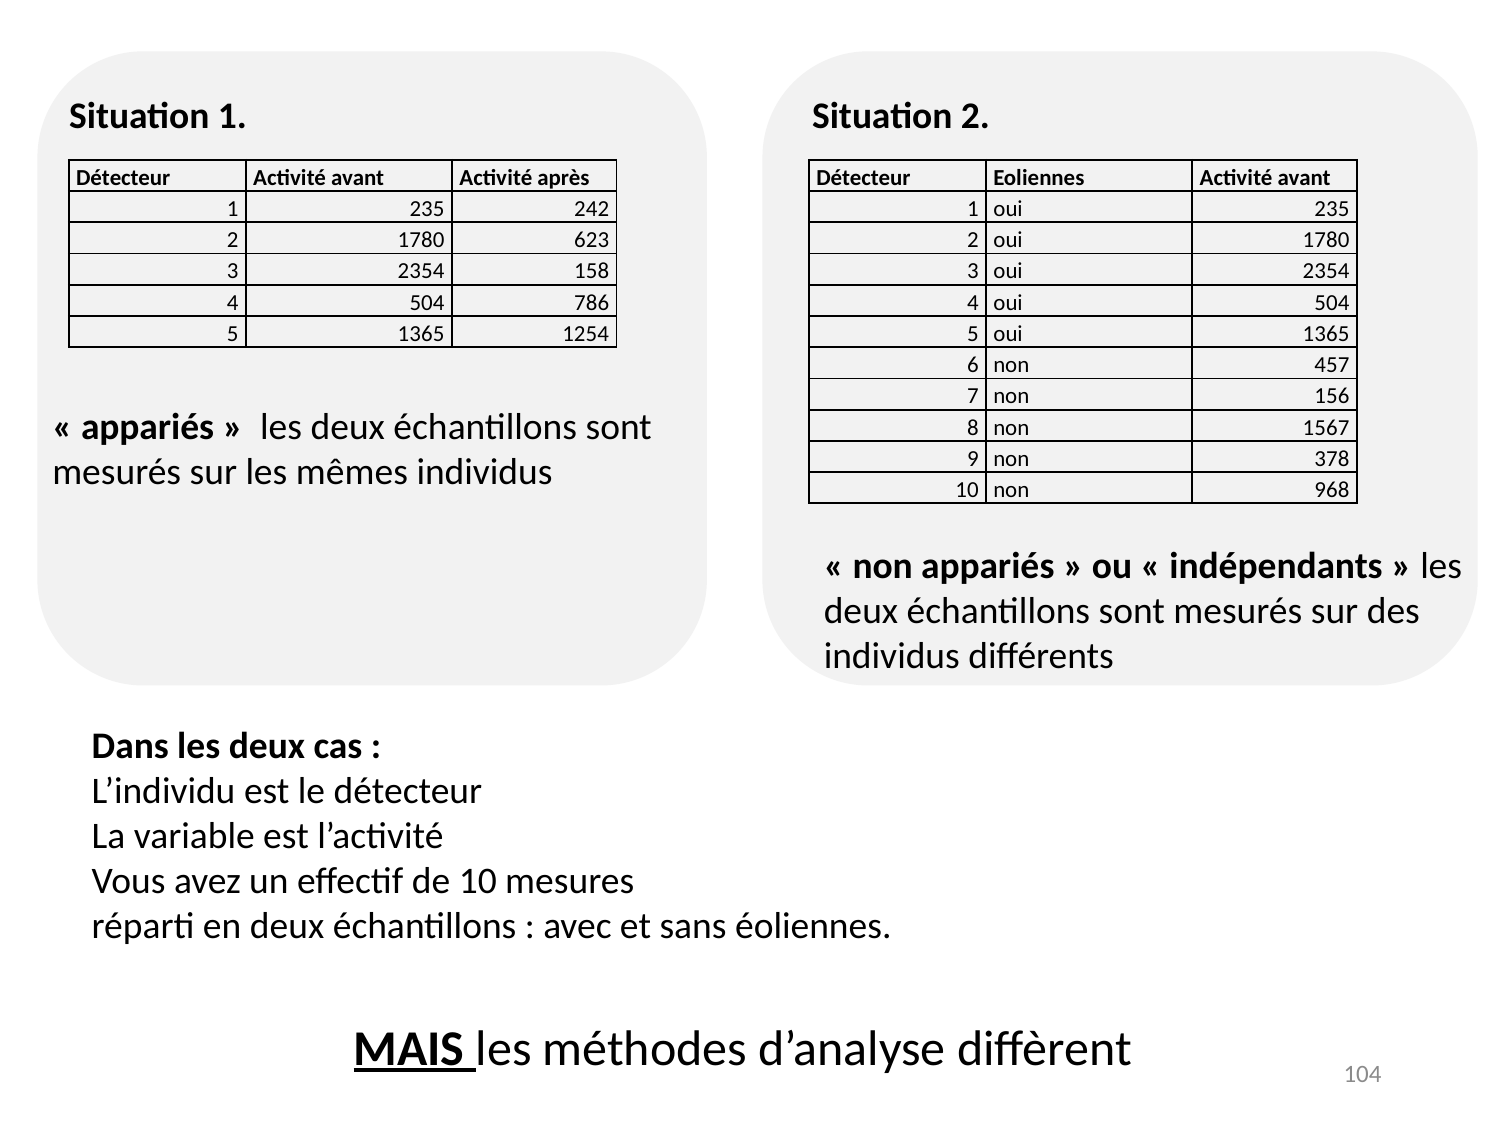

Situation 1.
Situation 2.
| Détecteur | Activité avant | Activité après |
| --- | --- | --- |
| 1 | 235 | 242 |
| 2 | 1780 | 623 |
| 3 | 2354 | 158 |
| 4 | 504 | 786 |
| 5 | 1365 | 1254 |
| Détecteur | Eoliennes | Activité avant |
| --- | --- | --- |
| 1 | oui | 235 |
| 2 | oui | 1780 |
| 3 | oui | 2354 |
| 4 | oui | 504 |
| 5 | oui | 1365 |
| 6 | non | 457 |
| 7 | non | 156 |
| 8 | non | 1567 |
| 9 | non | 378 |
| 10 | non | 968 |
« appariés »  les deux échantillons sont mesurés sur les mêmes individus
« non appariés » ou « indépendants » les deux échantillons sont mesurés sur des individus différents
Dans les deux cas :
L’individu est le détecteur
La variable est l’activité
Vous avez un effectif de 10 mesures
réparti en deux échantillons : avec et sans éoliennes.
MAIS les méthodes d’analyse diffèrent
104